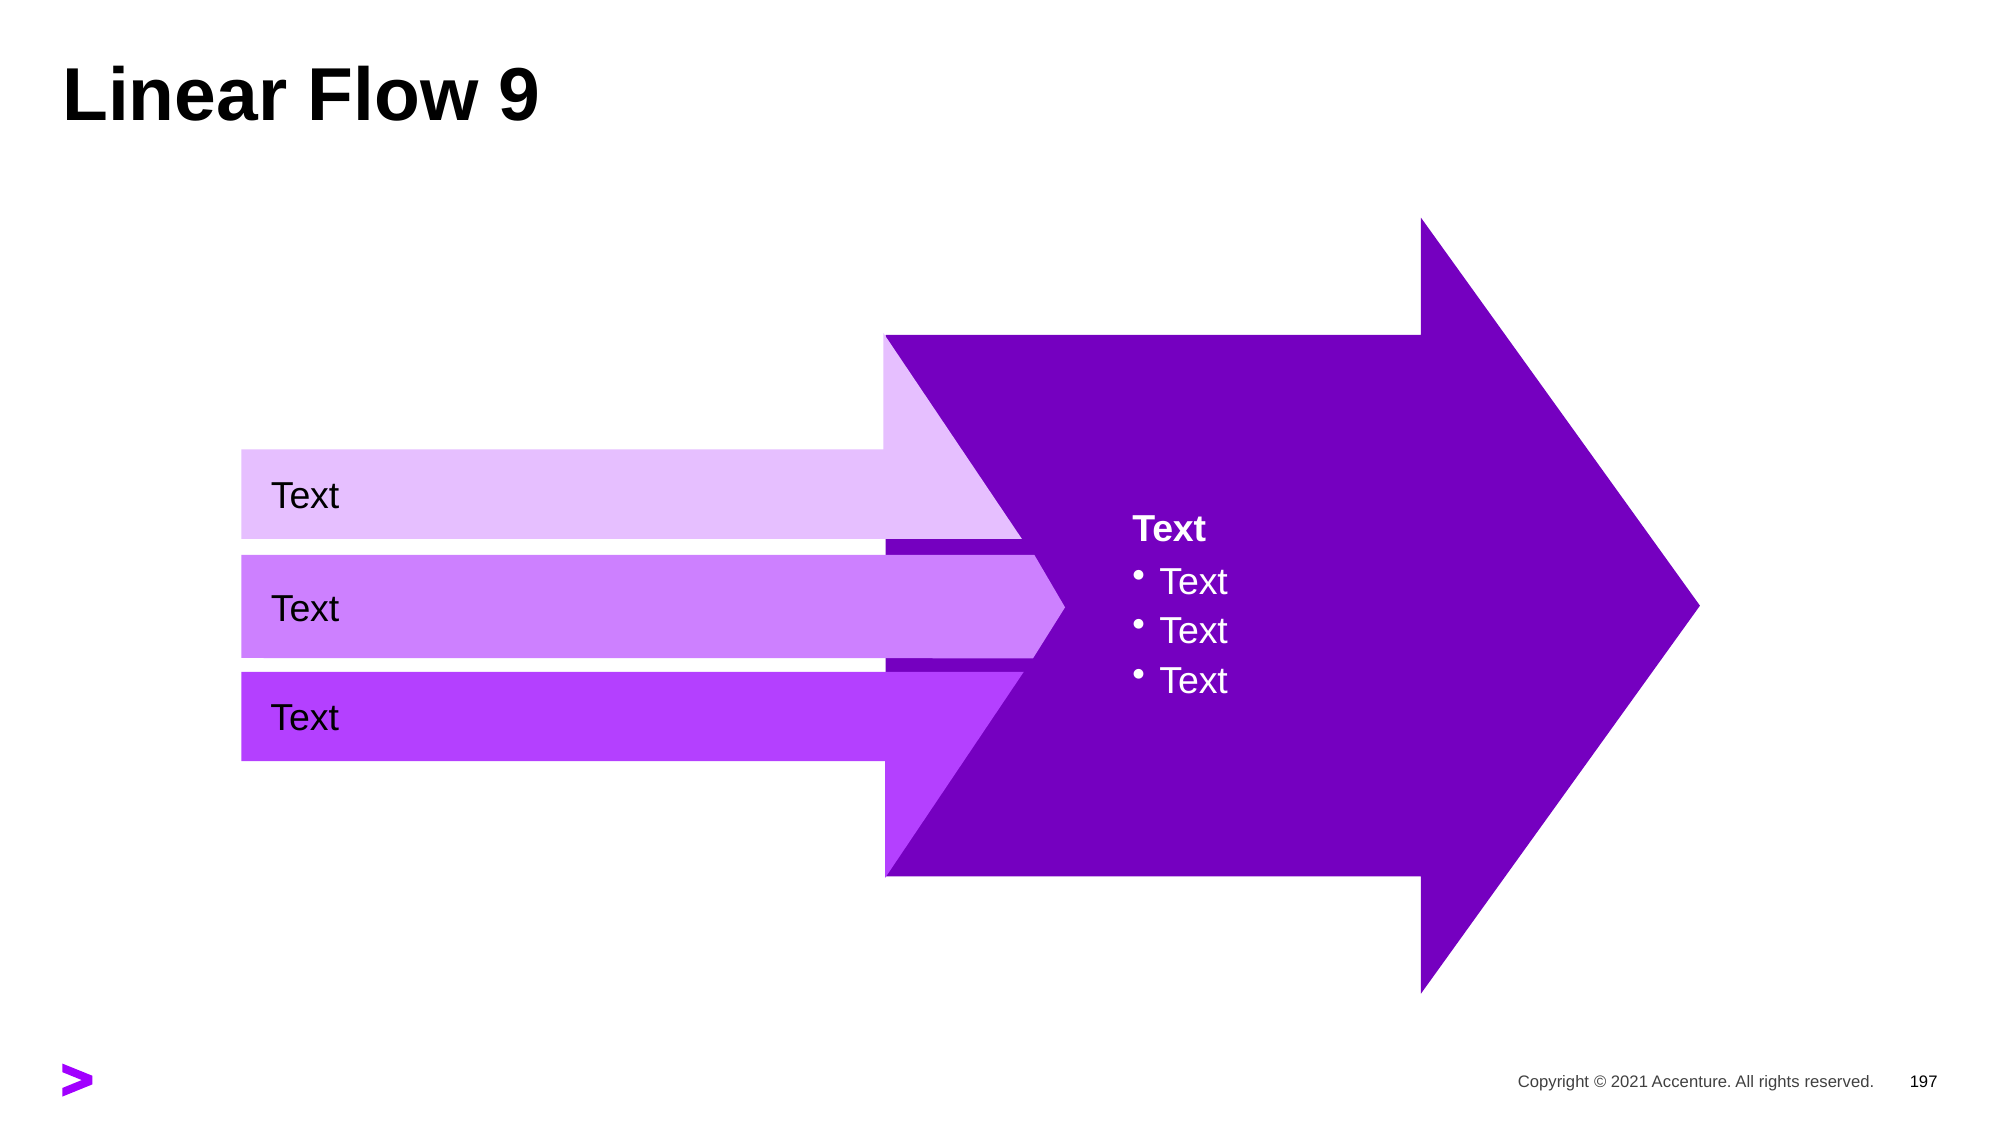

# Linear Flow 9

Text
Text
Text
Text
Text
Text

Text

Copyright © 2021 Accenture. All rights reserved.
197